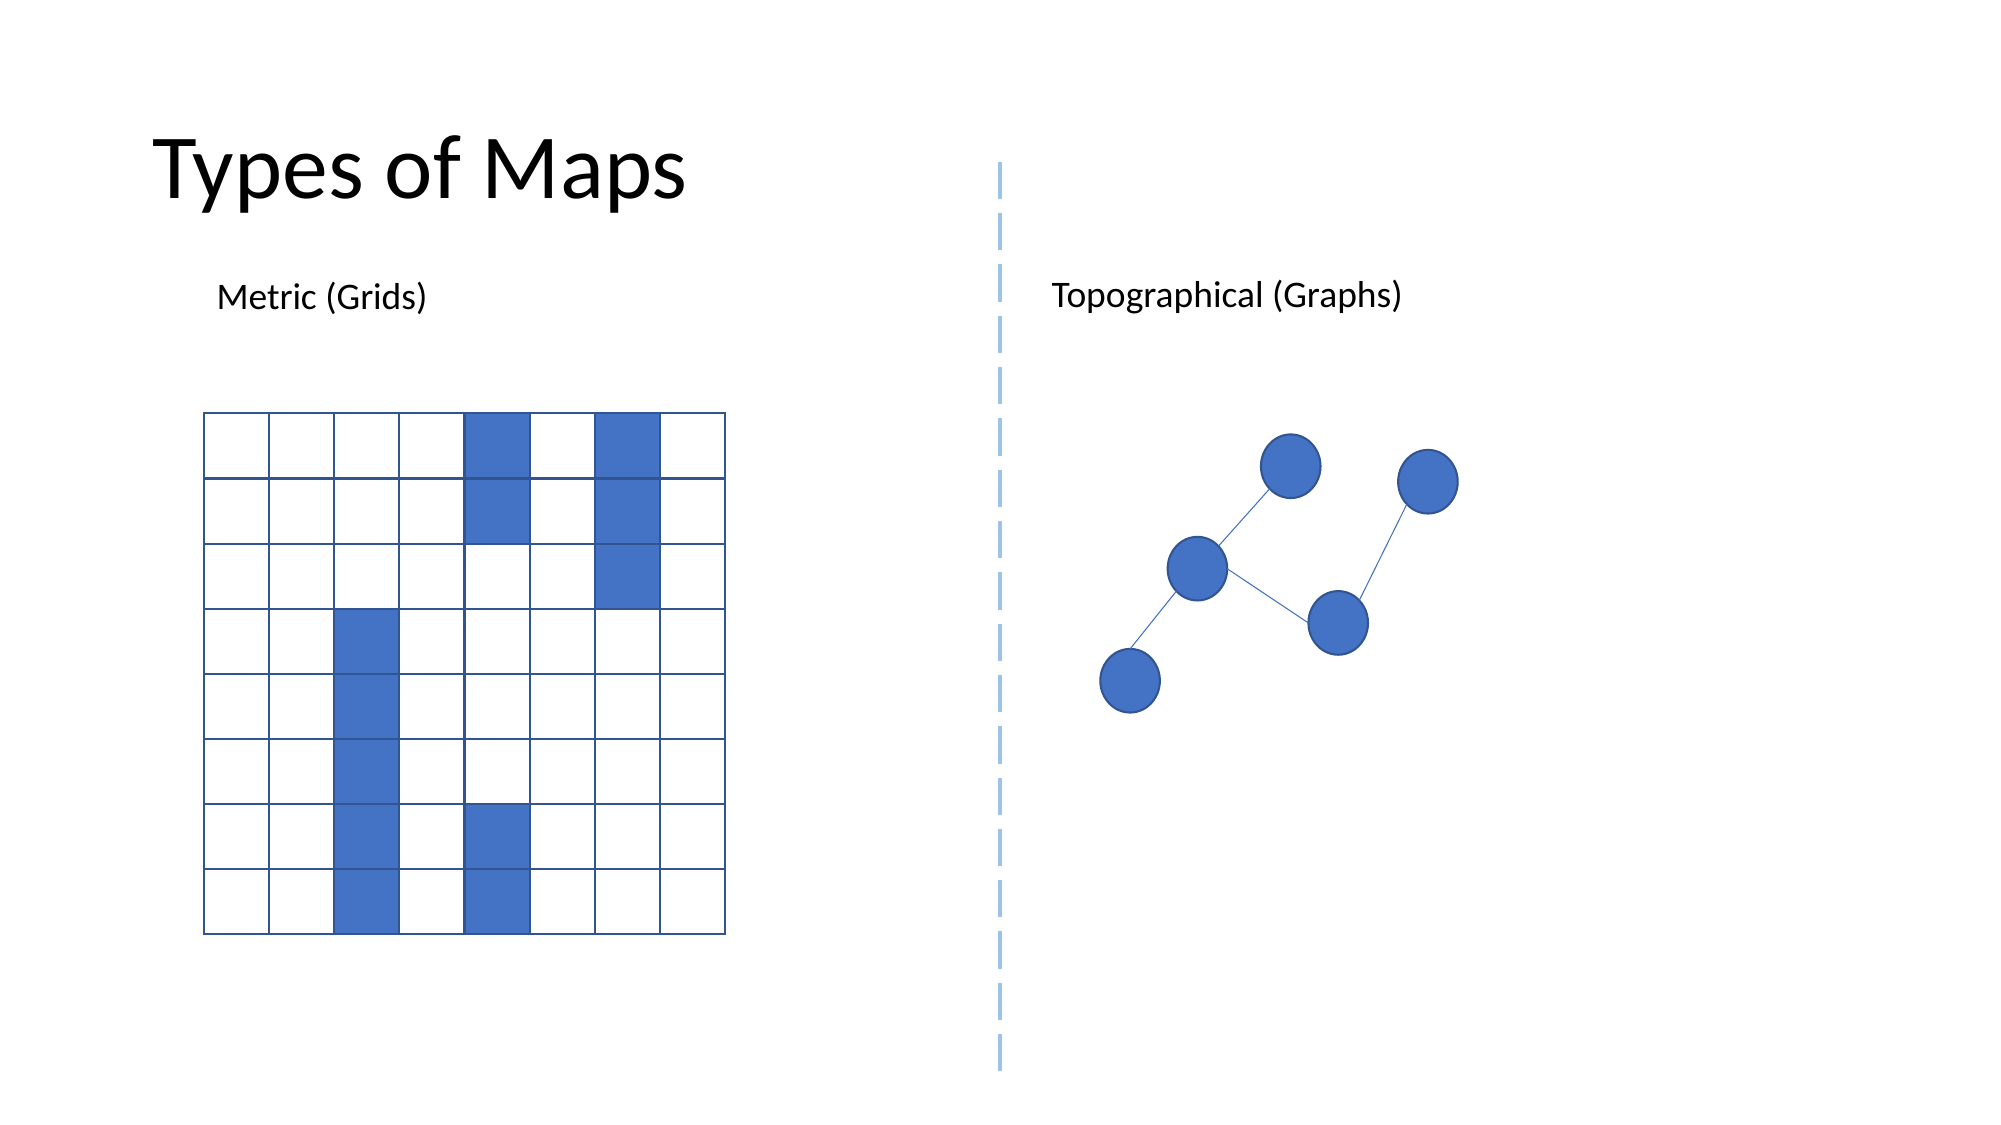

# Types of Maps
Topographical (Graphs)
Metric (Grids)